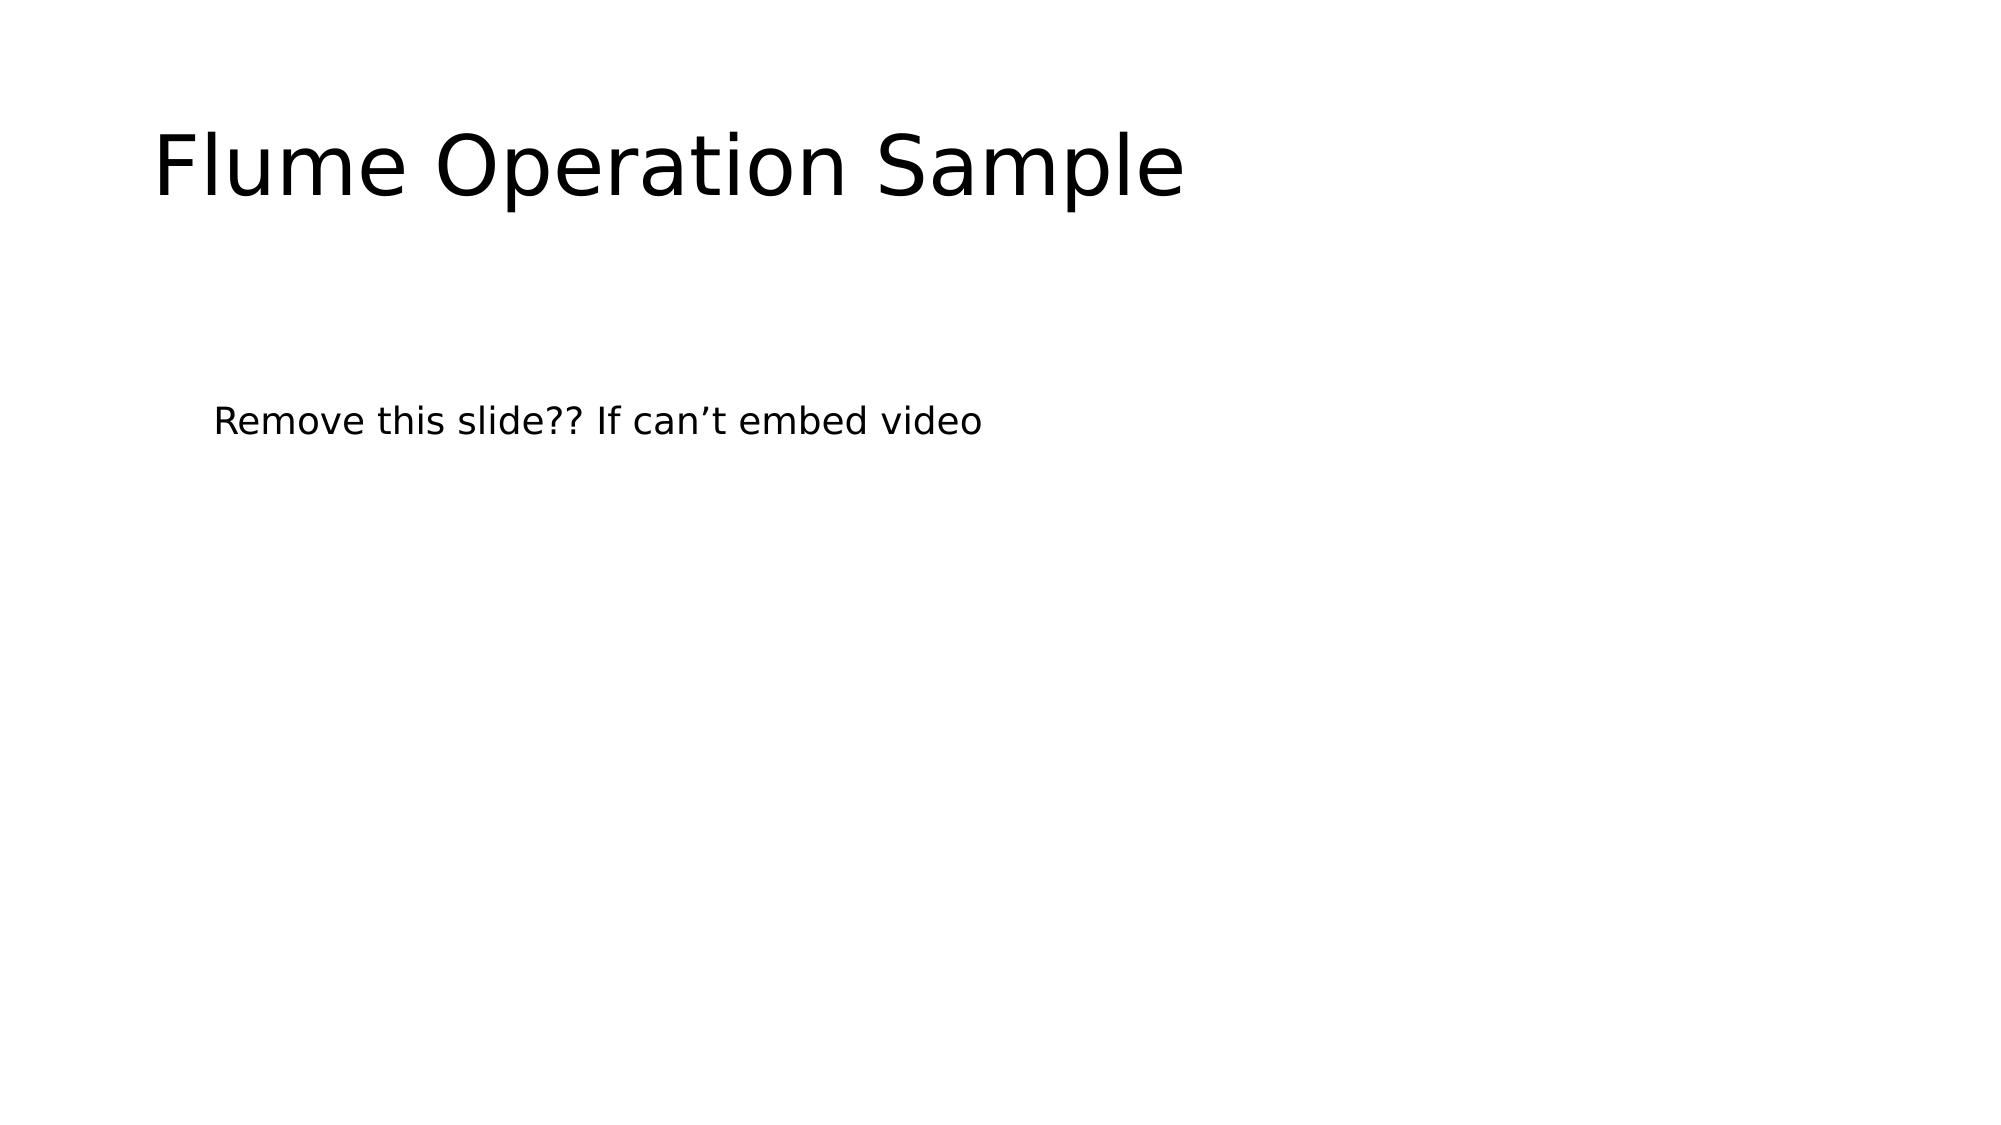

# Flume Operation Sample
Remove this slide?? If can’t embed video